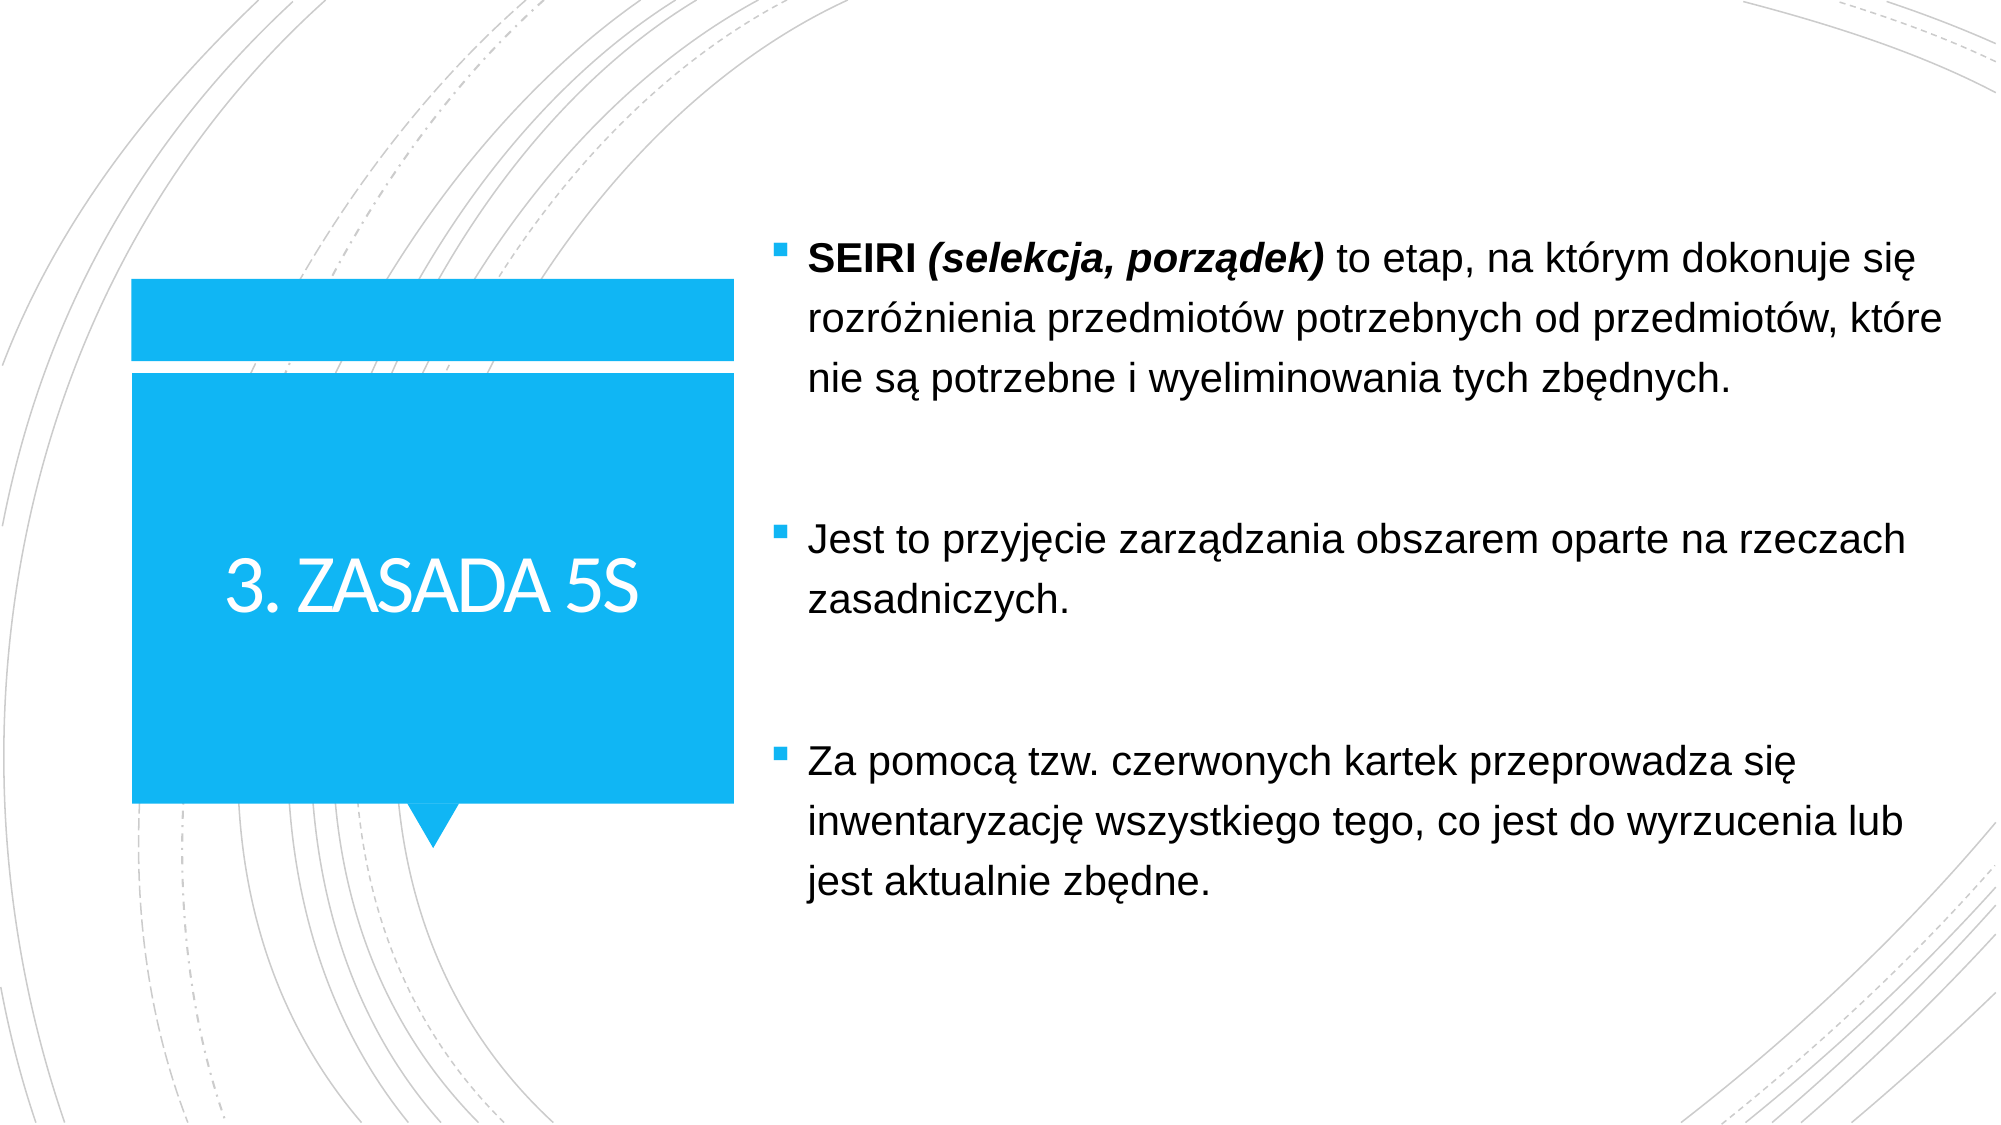

SEIRI (selekcja, porządek) to etap, na którym dokonuje się rozróżnienia przedmiotów potrzebnych od przedmiotów, które nie są potrzebne i wyeliminowania tych zbędnych.

Jest to przyjęcie zarządzania obszarem oparte na rzeczach zasadniczych.

Za pomocą tzw. czerwonych kartek przeprowadza się inwentaryzację wszystkiego tego, co jest do wyrzucenia lub jest aktualnie zbędne.
# 3. ZASADA 5S